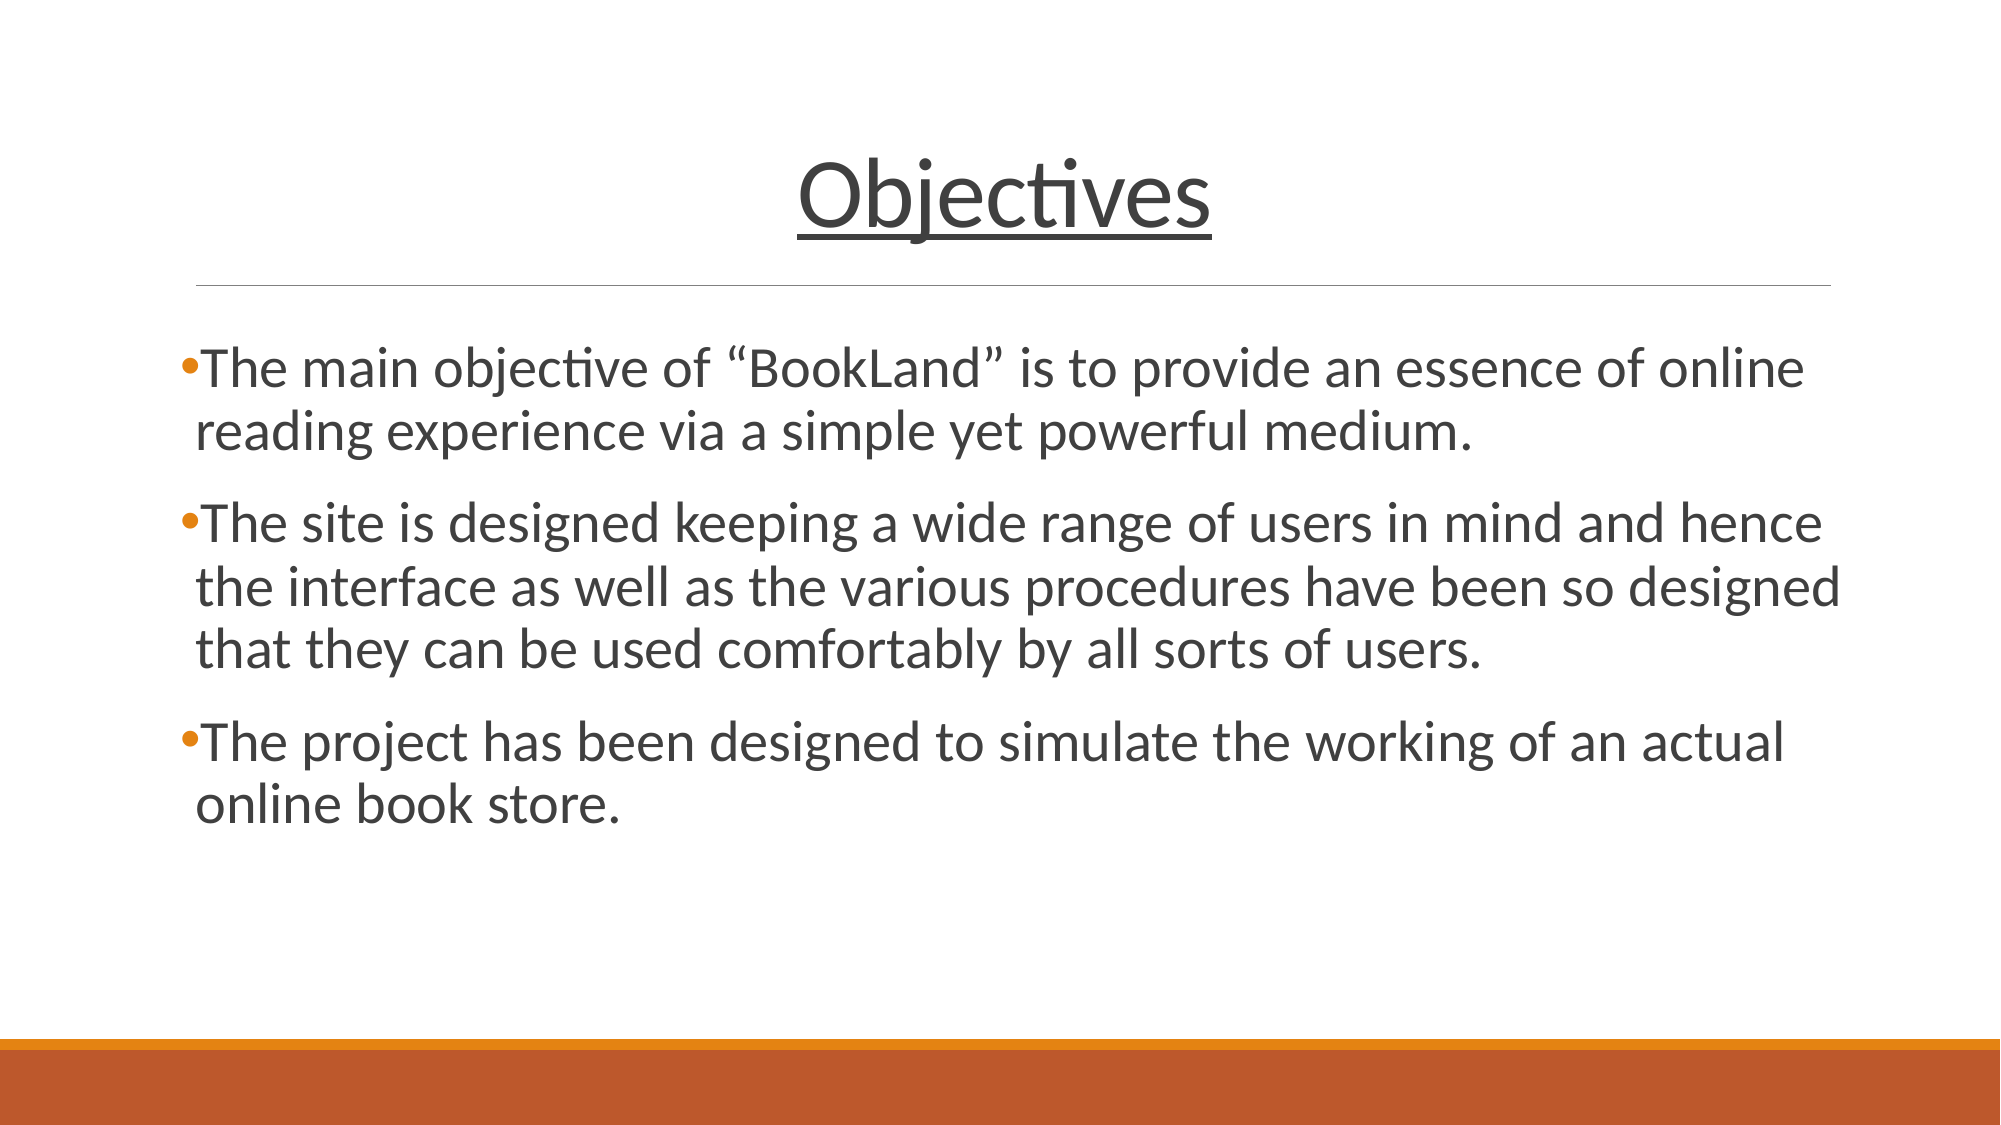

# Objectives
The main objective of “BookLand” is to provide an essence of online reading experience via a simple yet powerful medium.
The site is designed keeping a wide range of users in mind and hence the interface as well as the various procedures have been so designed that they can be used comfortably by all sorts of users.
The project has been designed to simulate the working of an actual online book store.